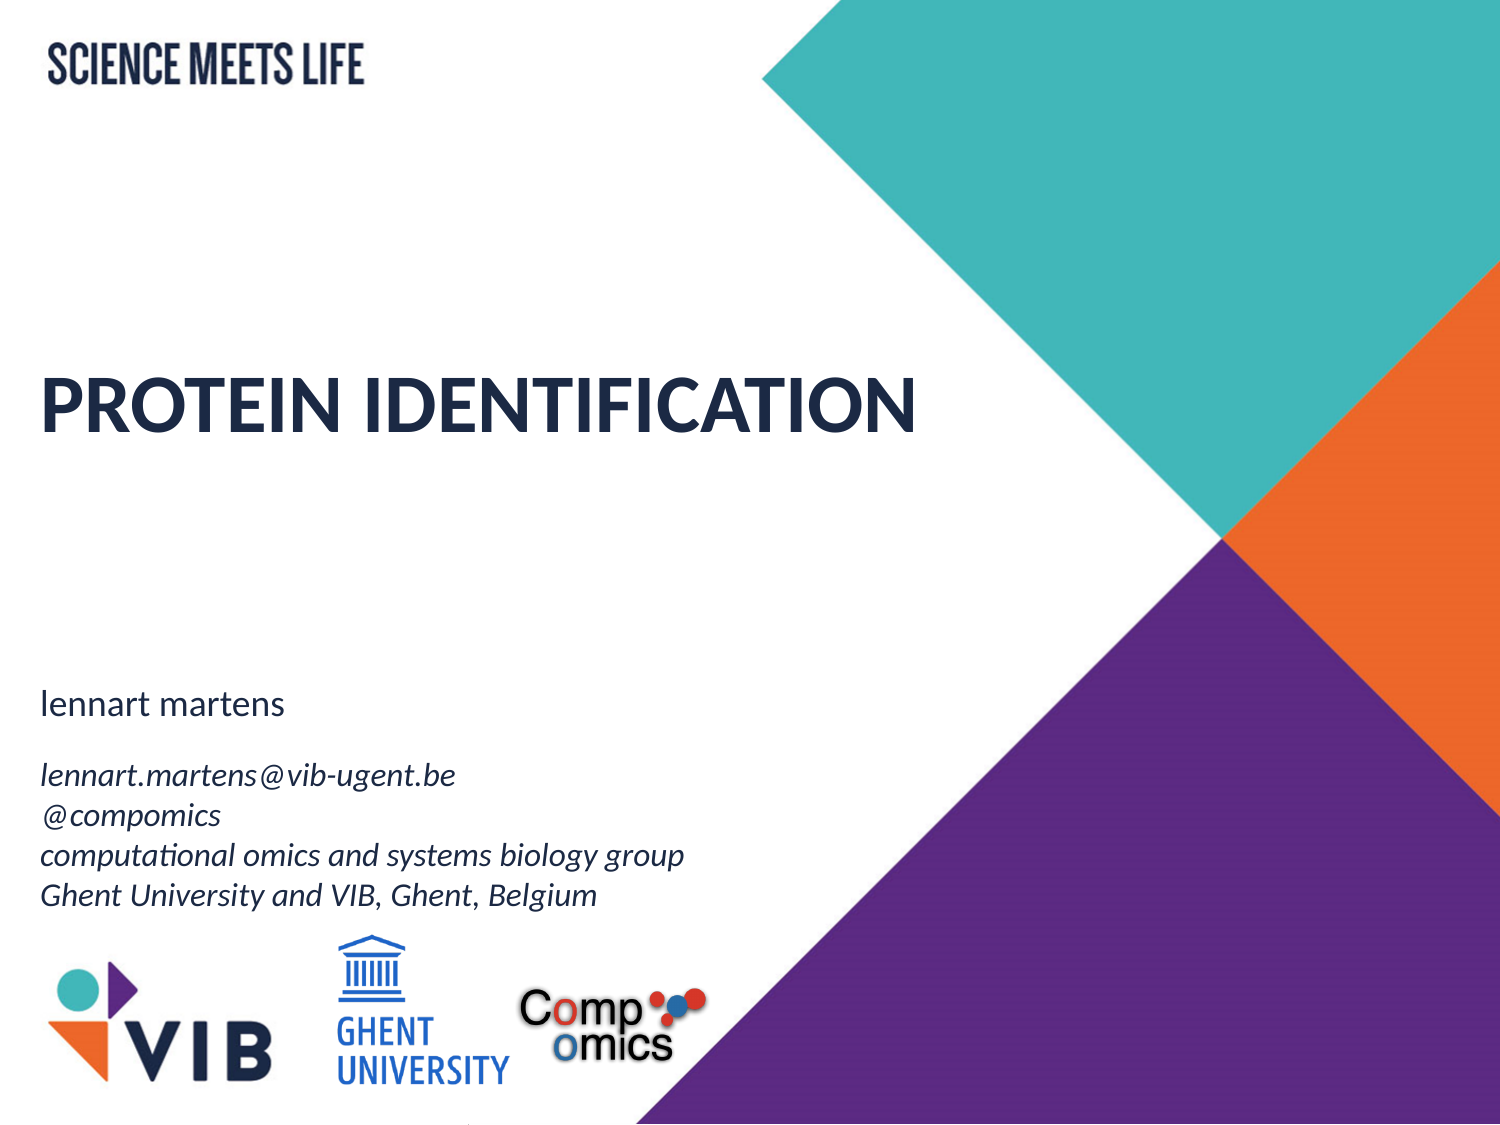

# PROTEIN IDENTIFICATION
lennart martens

lennart.martens@vib-ugent.be
@compomics
computational omics and systems biology group
Ghent University and VIB, Ghent, Belgium